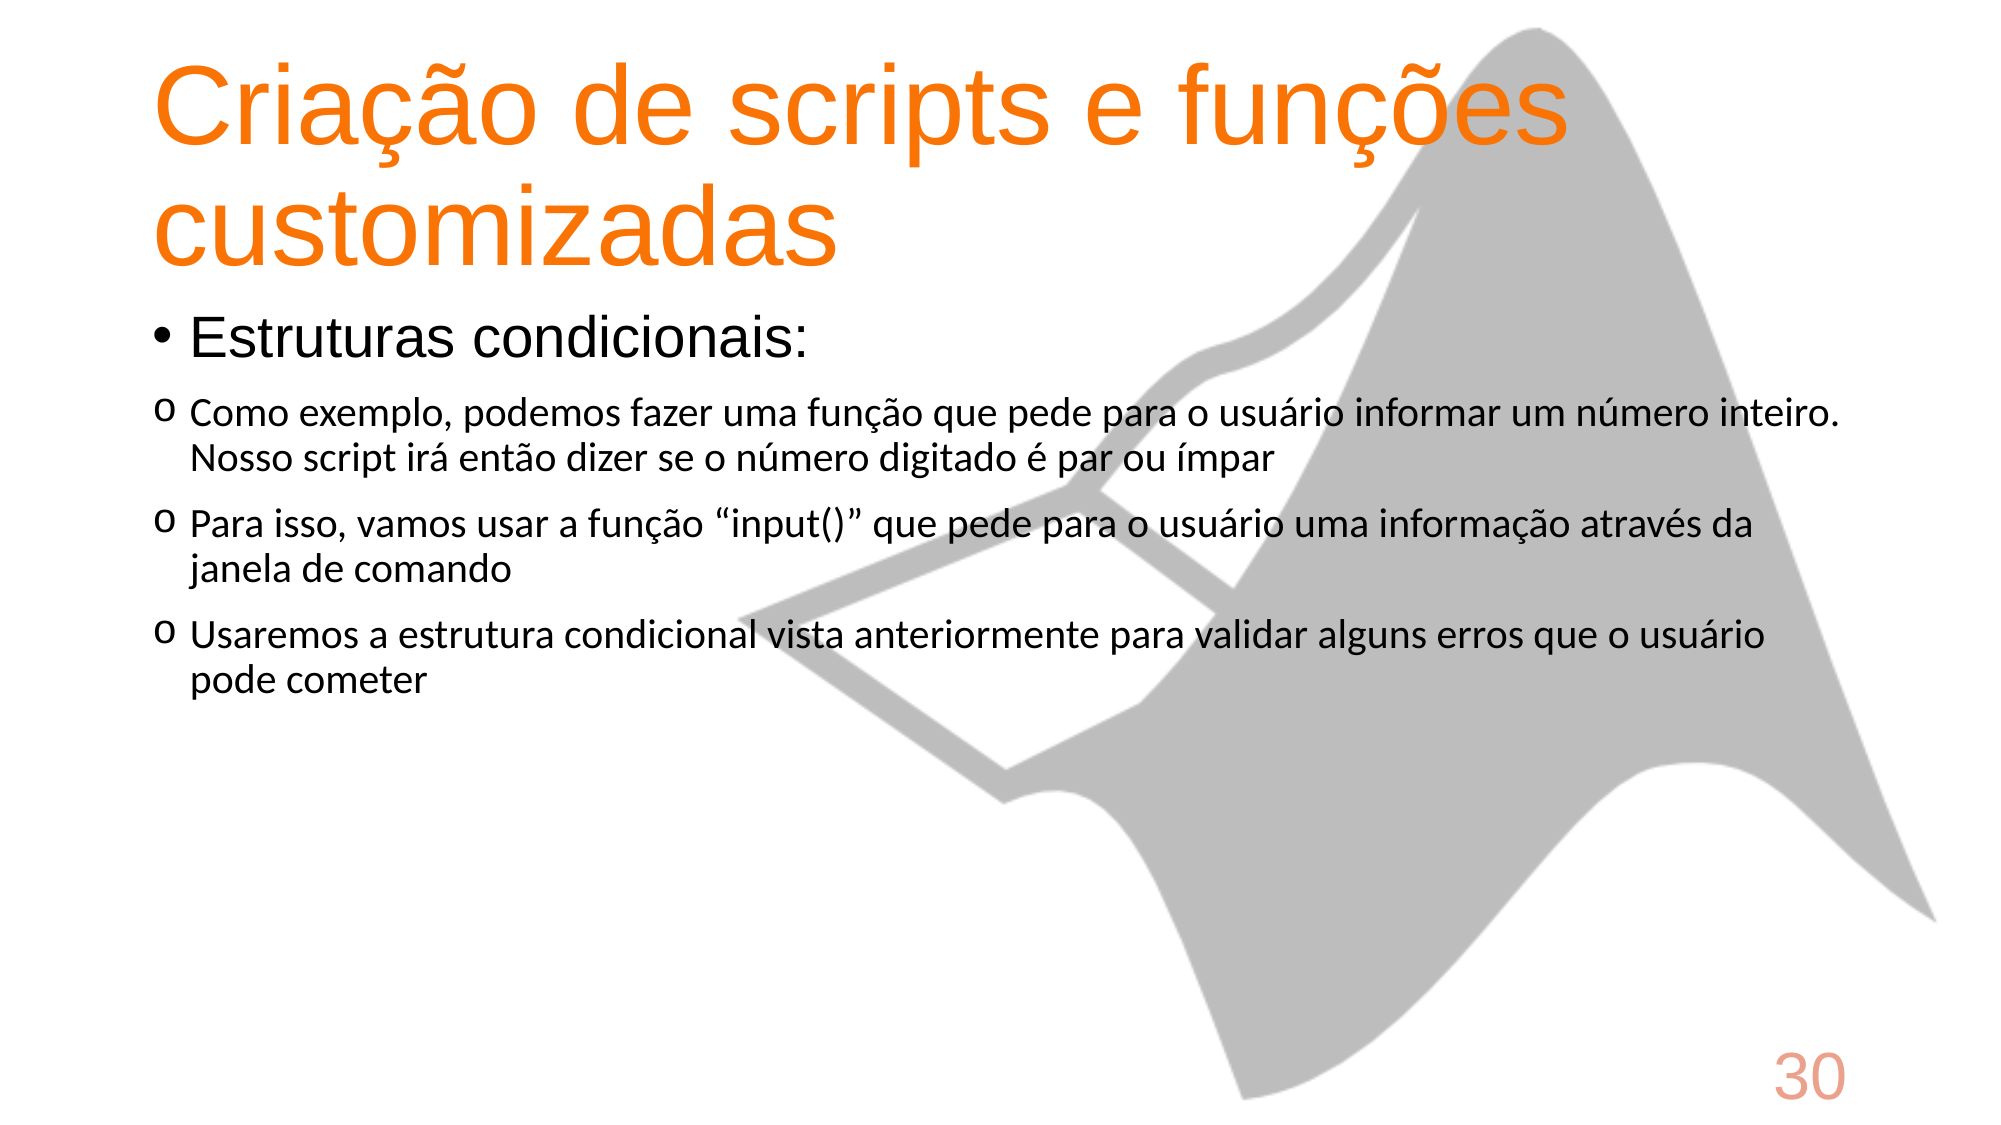

# Criação de scripts e funções customizadas
Estruturas condicionais:
Como exemplo, podemos fazer uma função que pede para o usuário informar um número inteiro. Nosso script irá então dizer se o número digitado é par ou ímpar
Para isso, vamos usar a função “input()” que pede para o usuário uma informação através da janela de comando
Usaremos a estrutura condicional vista anteriormente para validar alguns erros que o usuário pode cometer

30